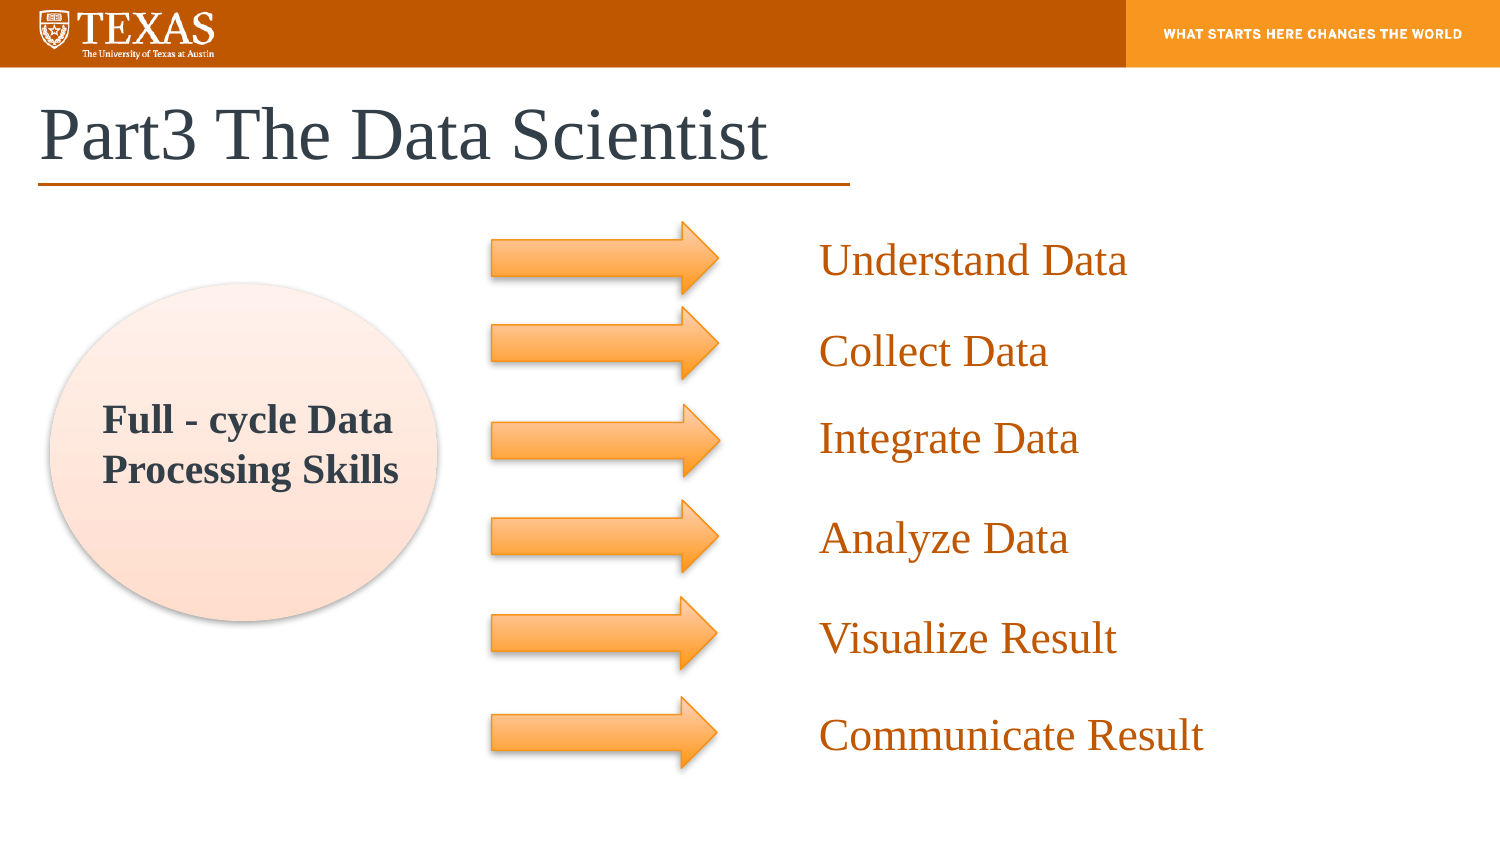

# Part3 The Data Scientist

Understand Data

Collect Data
Full - cycle Data Processing Skills
Integrate Data

Analyze Data

Visualize Result

Communicate Result